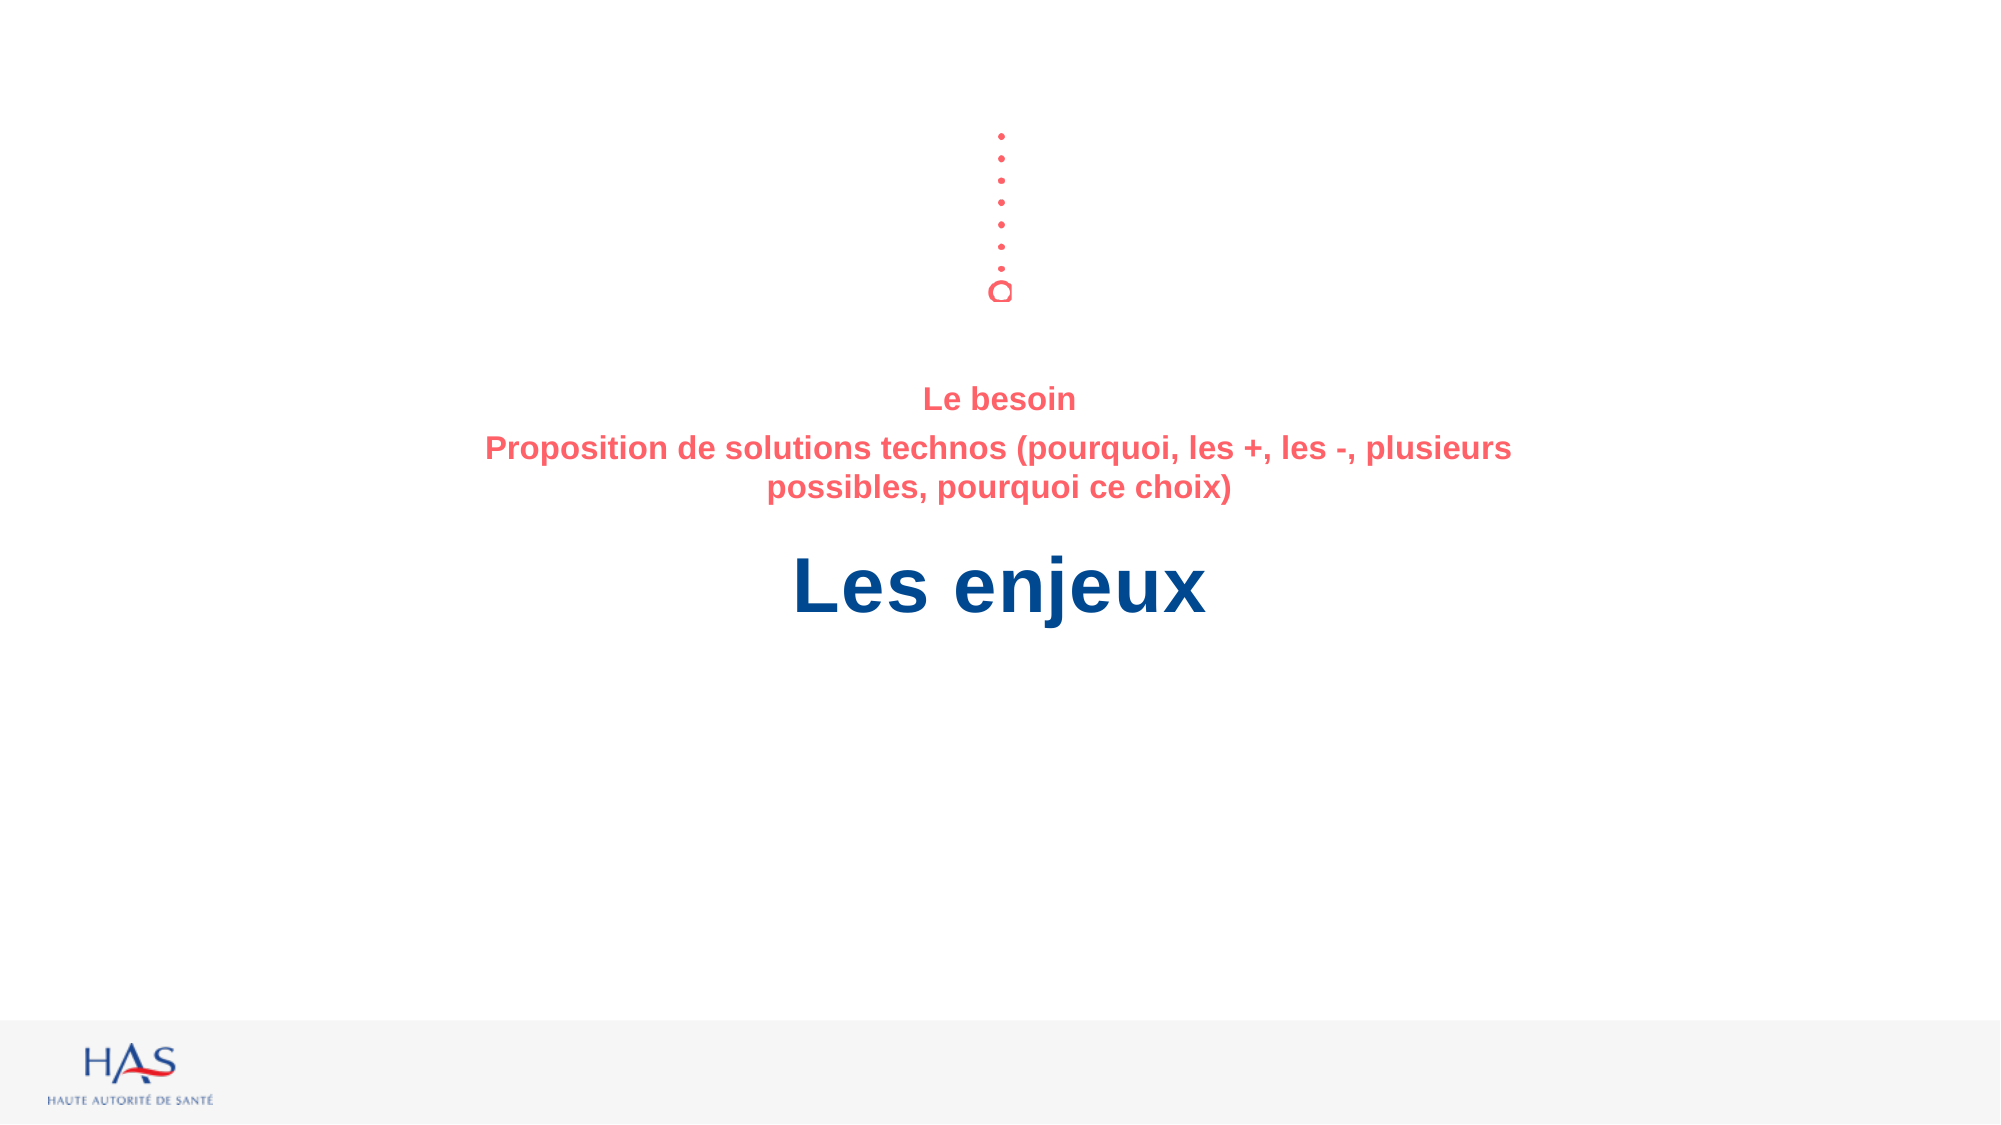

Le besoin
Proposition de solutions technos (pourquoi, les +, les -, plusieurs possibles, pourquoi ce choix)
# Les enjeux